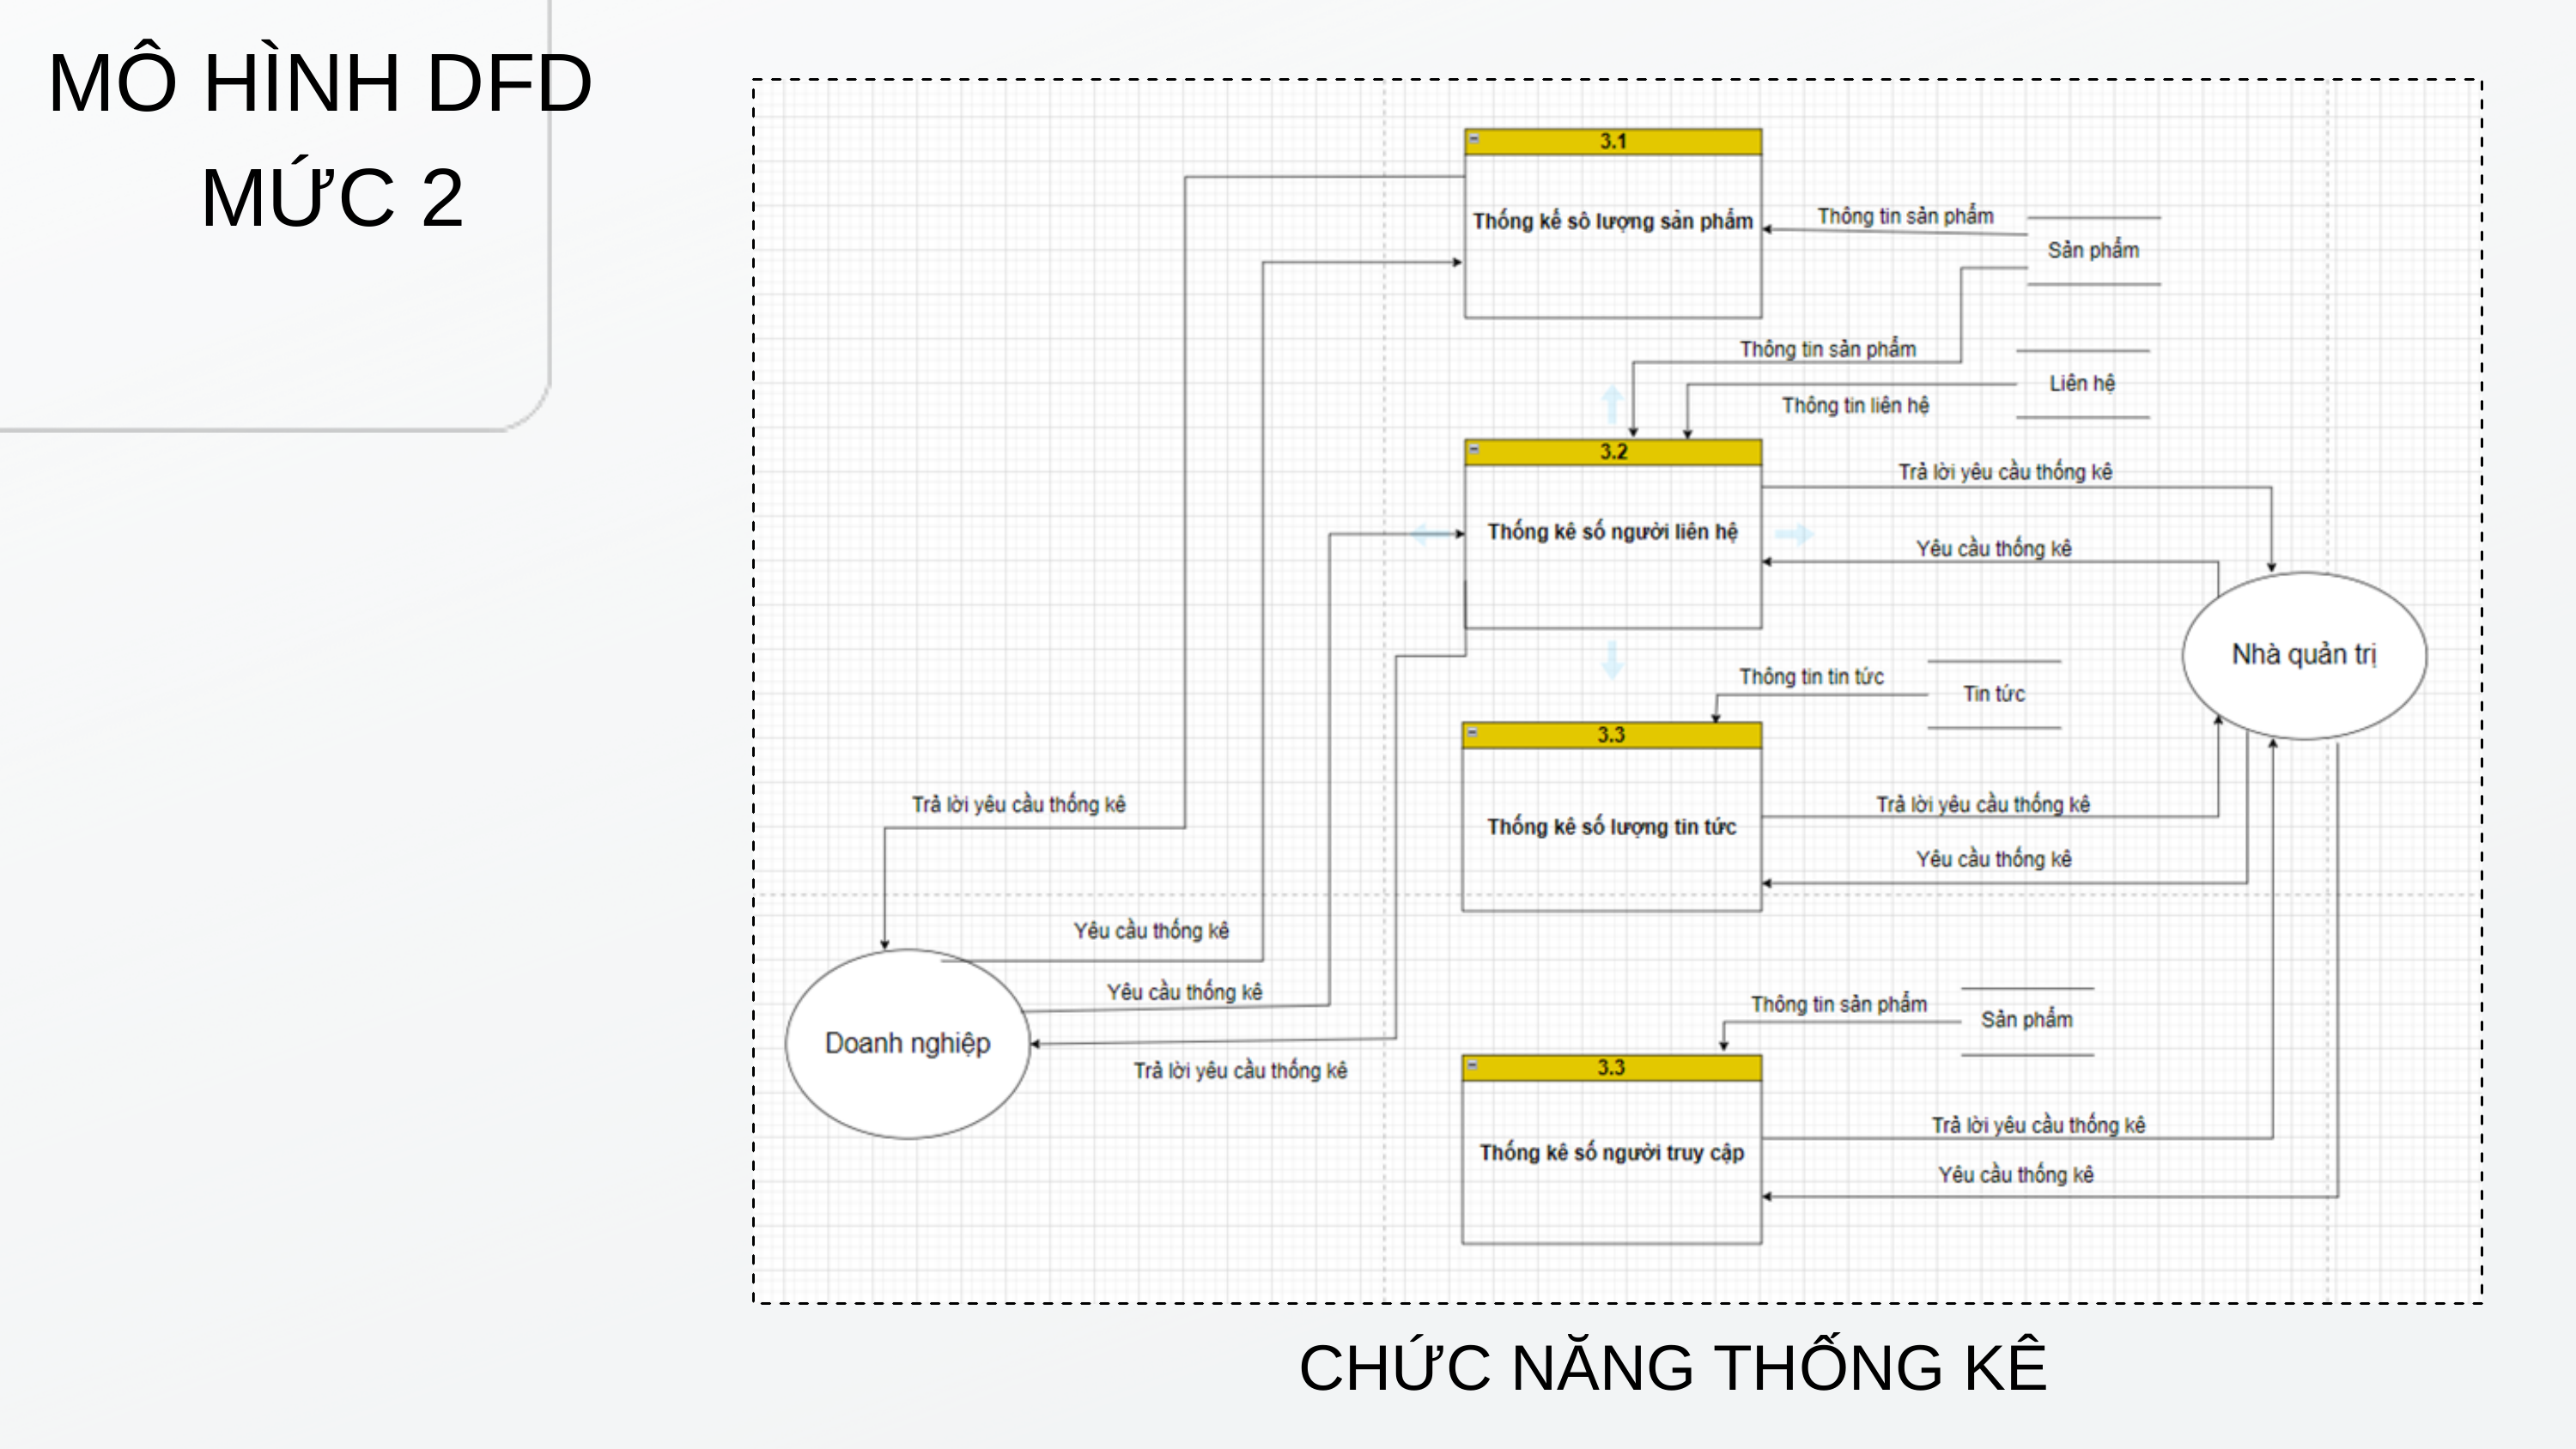

MÔ HÌNH DFD
MỨC 2

CHỨC NĂNG THỐNG KÊ